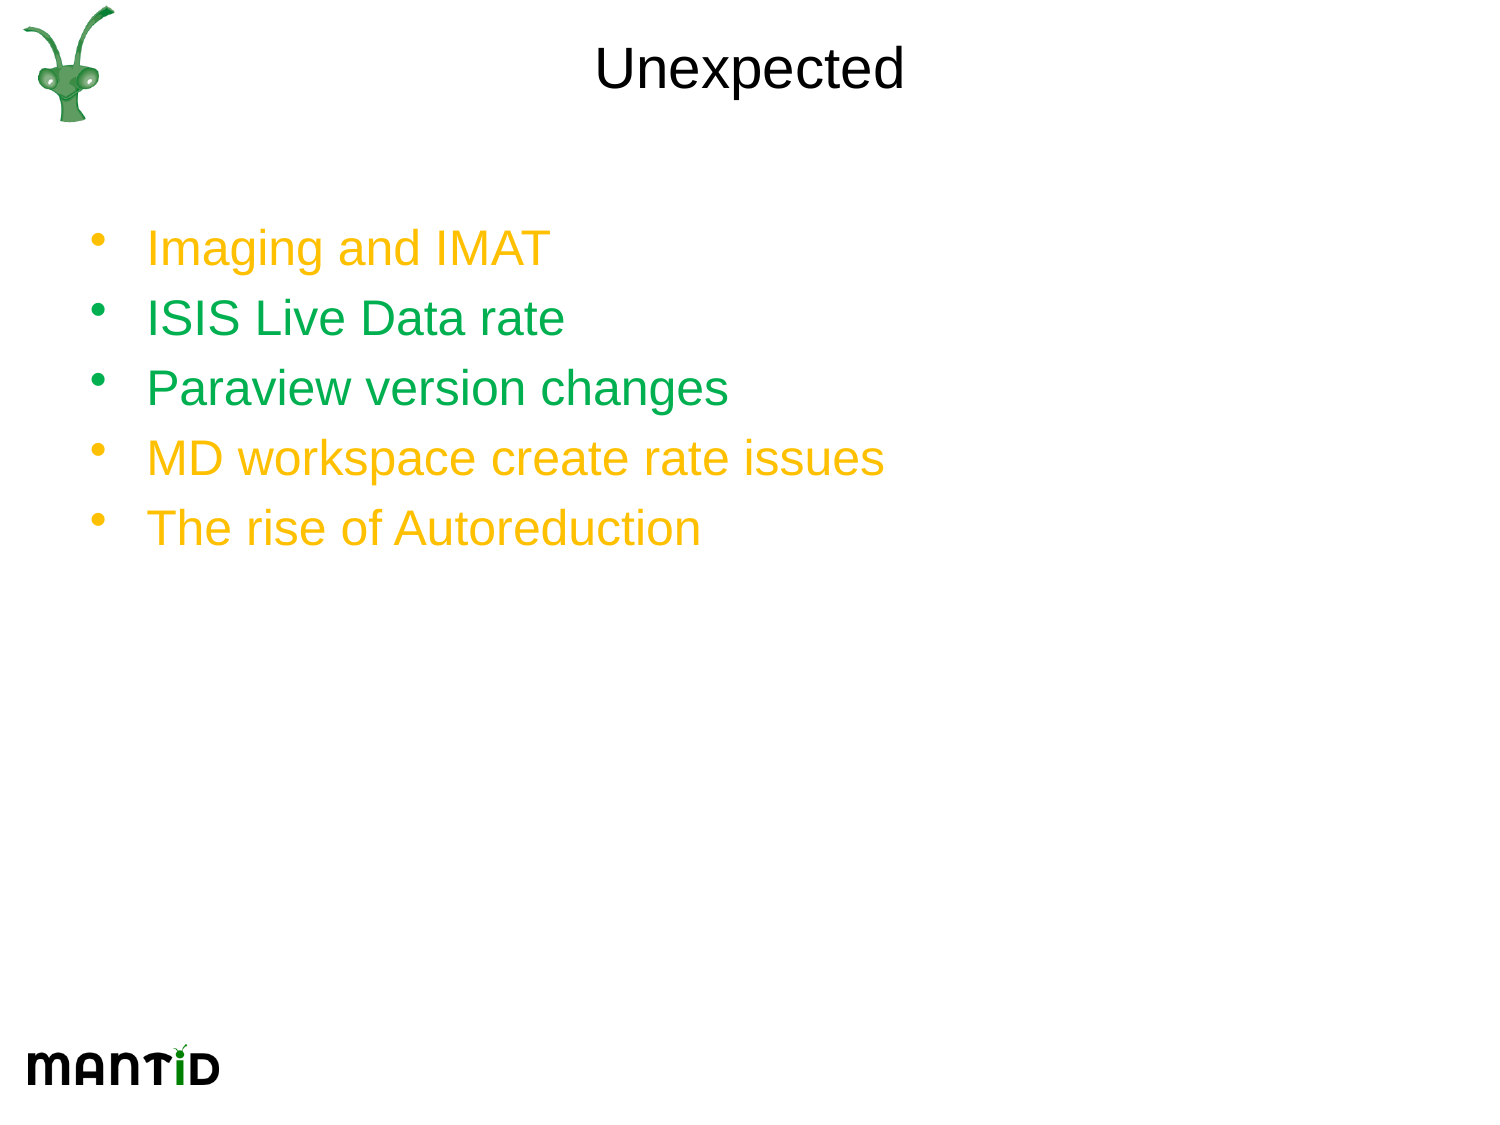

# Unexpected
Imaging and IMAT
ISIS Live Data rate
Paraview version changes
MD workspace create rate issues
The rise of Autoreduction